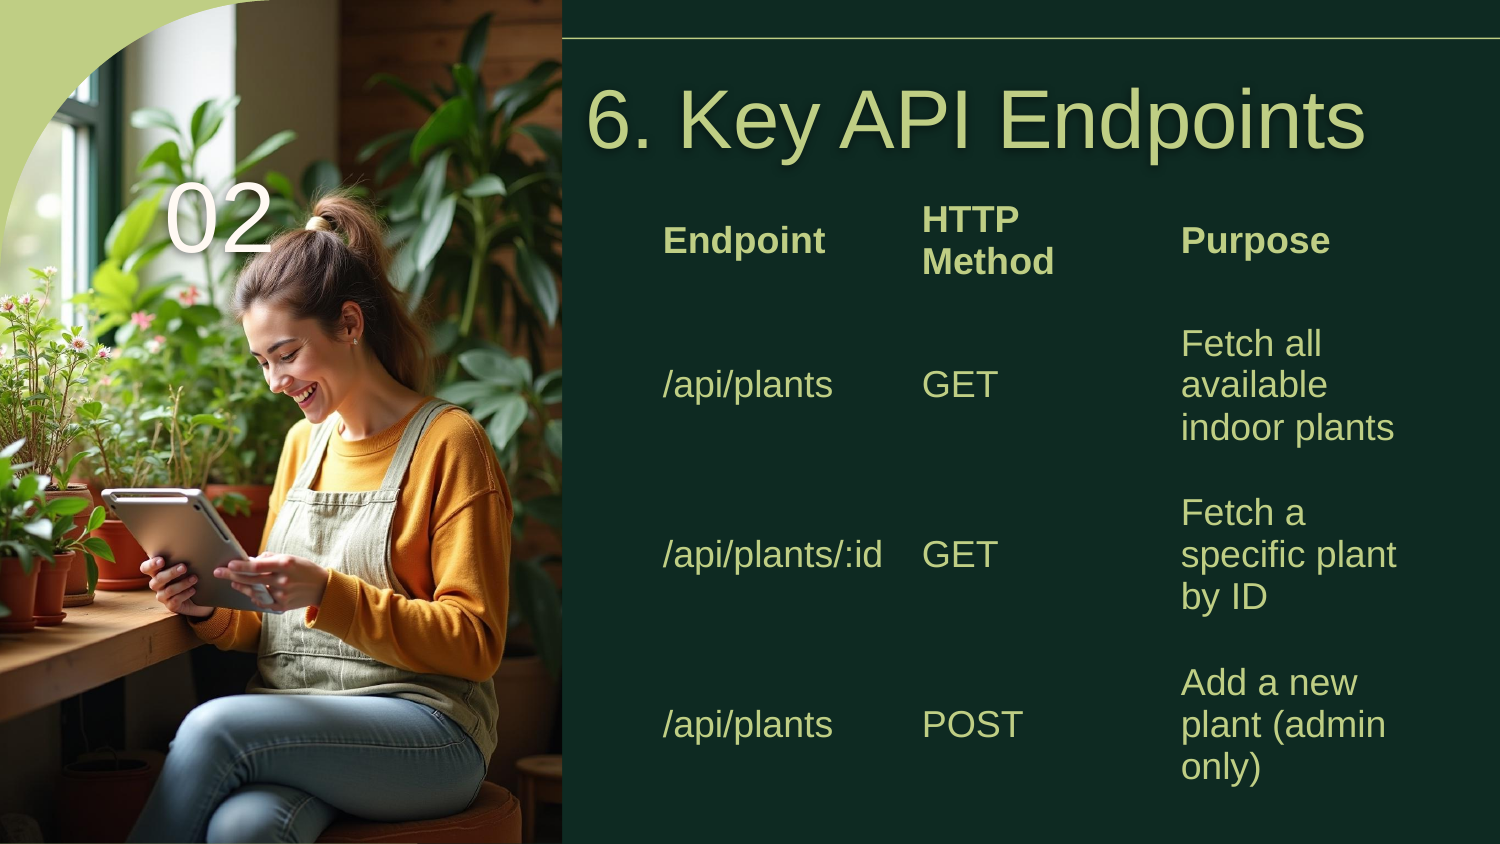

# 6. Key API Endpoints
02

| Endpoint | HTTP Method | Purpose |
| --- | --- | --- |
| /api/plants | GET | Fetch all available indoor plants |
| /api/plants/:id | GET | Fetch a specific plant by ID |
| /api/plants | POST | Add a new plant (admin only) |